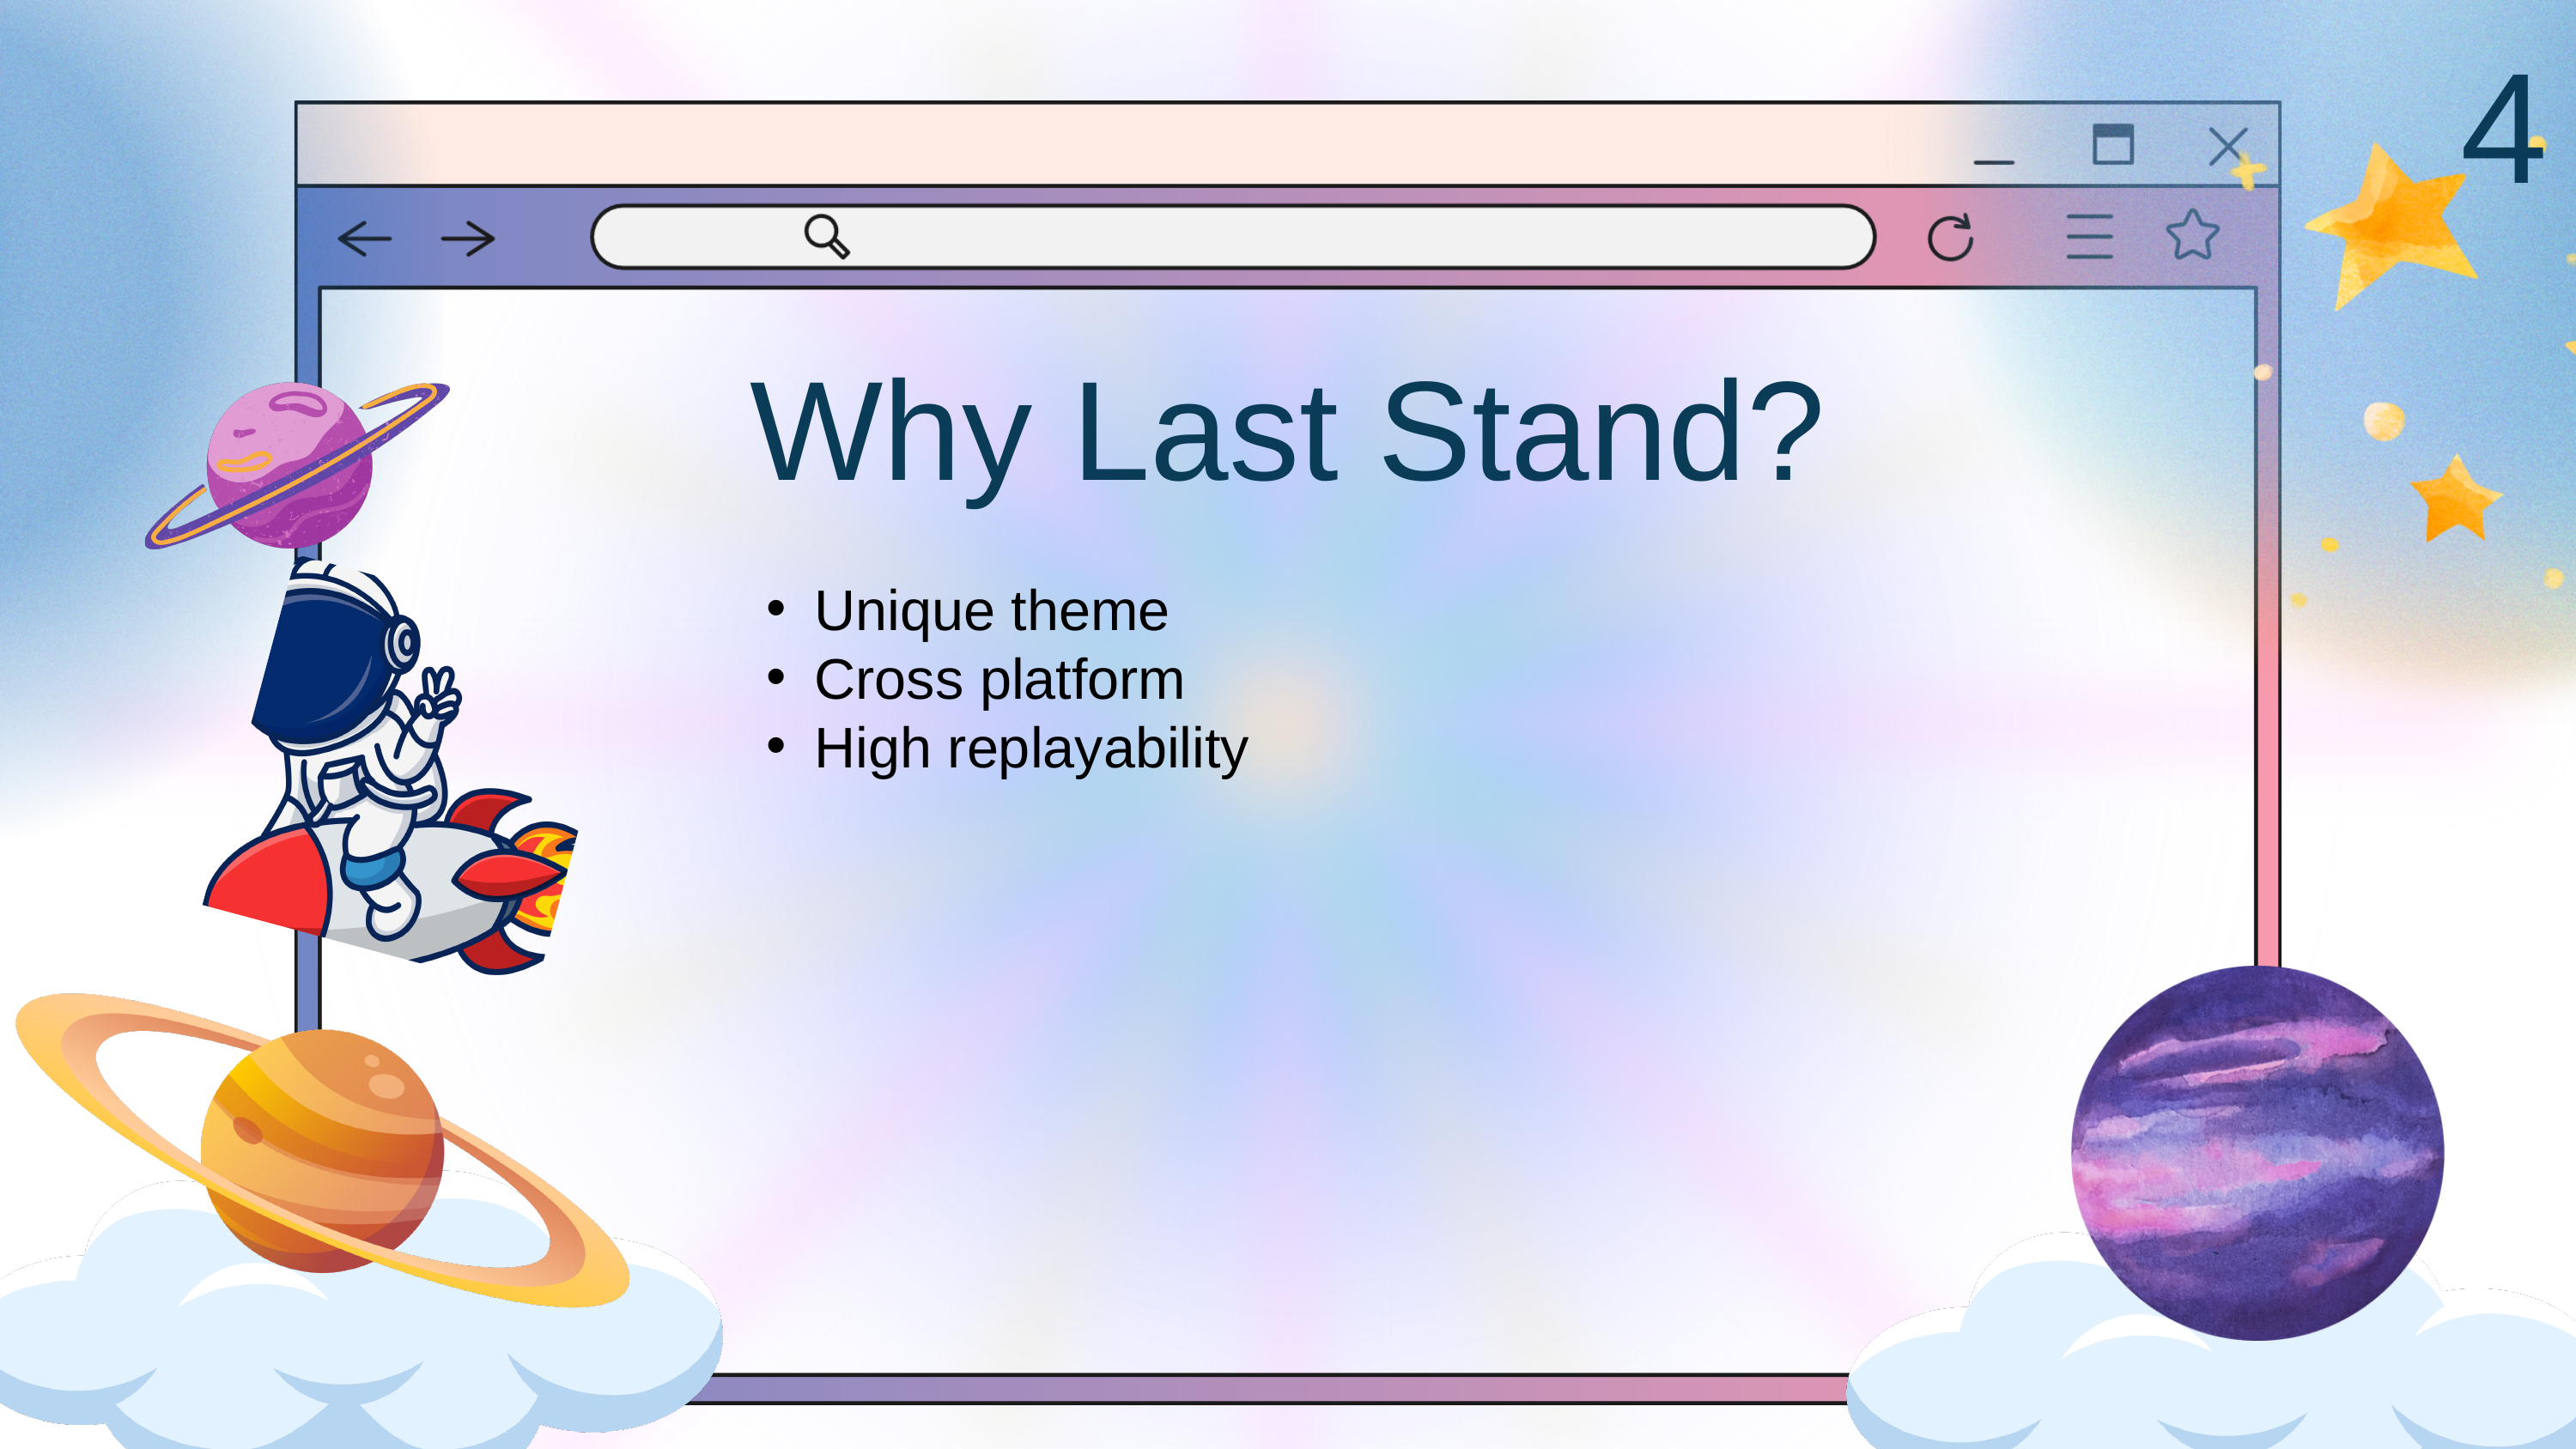

4

Why Last Stand?
Unique theme
Cross platform
High replayability